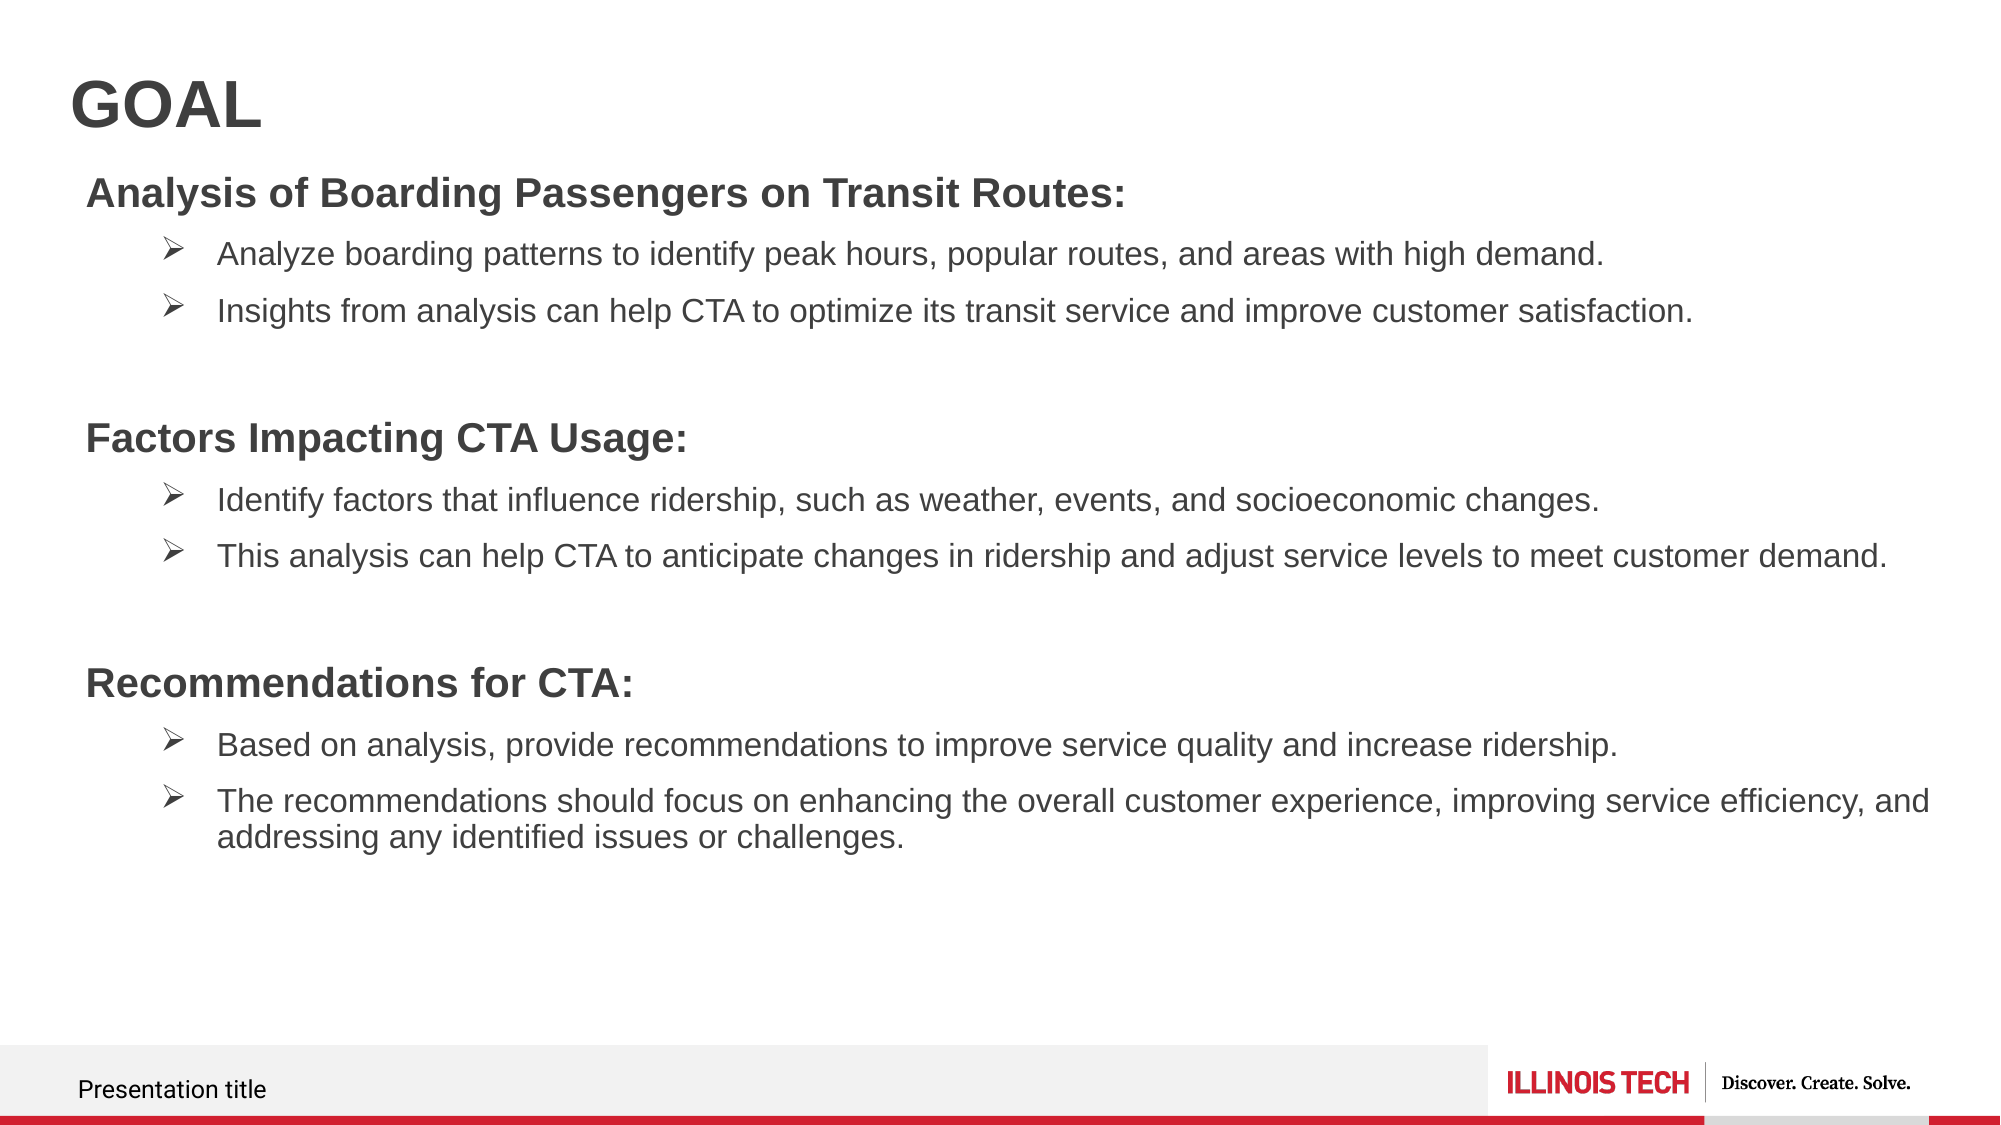

# GOAL
Analysis of Boarding Passengers on Transit Routes:
Analyze boarding patterns to identify peak hours, popular routes, and areas with high demand.
Insights from analysis can help CTA to optimize its transit service and improve customer satisfaction.

Factors Impacting CTA Usage:
Identify factors that influence ridership, such as weather, events, and socioeconomic changes.
This analysis can help CTA to anticipate changes in ridership and adjust service levels to meet customer demand.

Recommendations for CTA:
Based on analysis, provide recommendations to improve service quality and increase ridership.
The recommendations should focus on enhancing the overall customer experience, improving service efficiency, and addressing any identified issues or challenges.